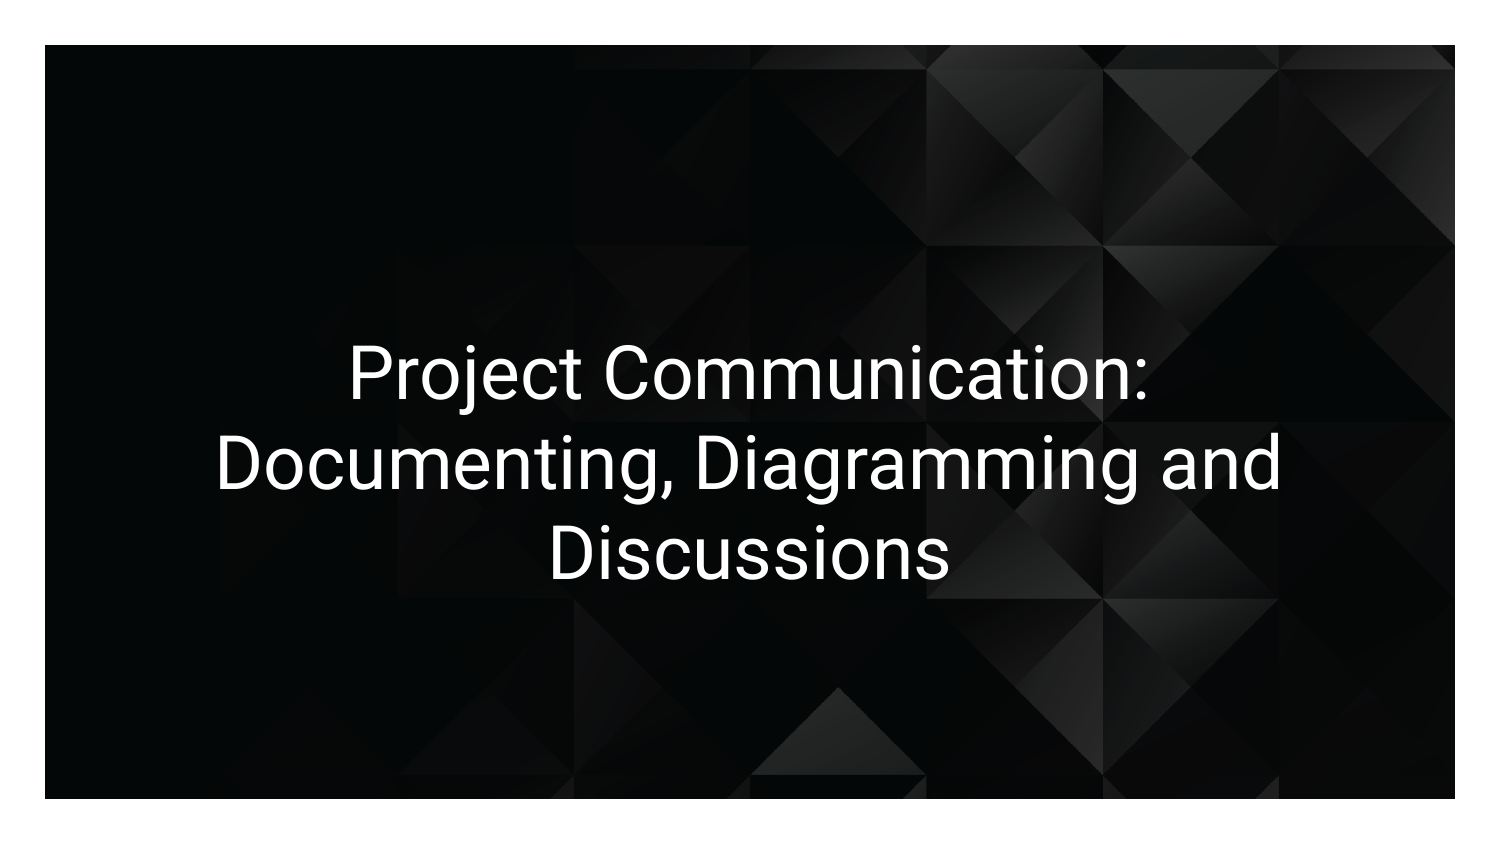

# Project Communication:
Documenting, Diagramming and Discussions